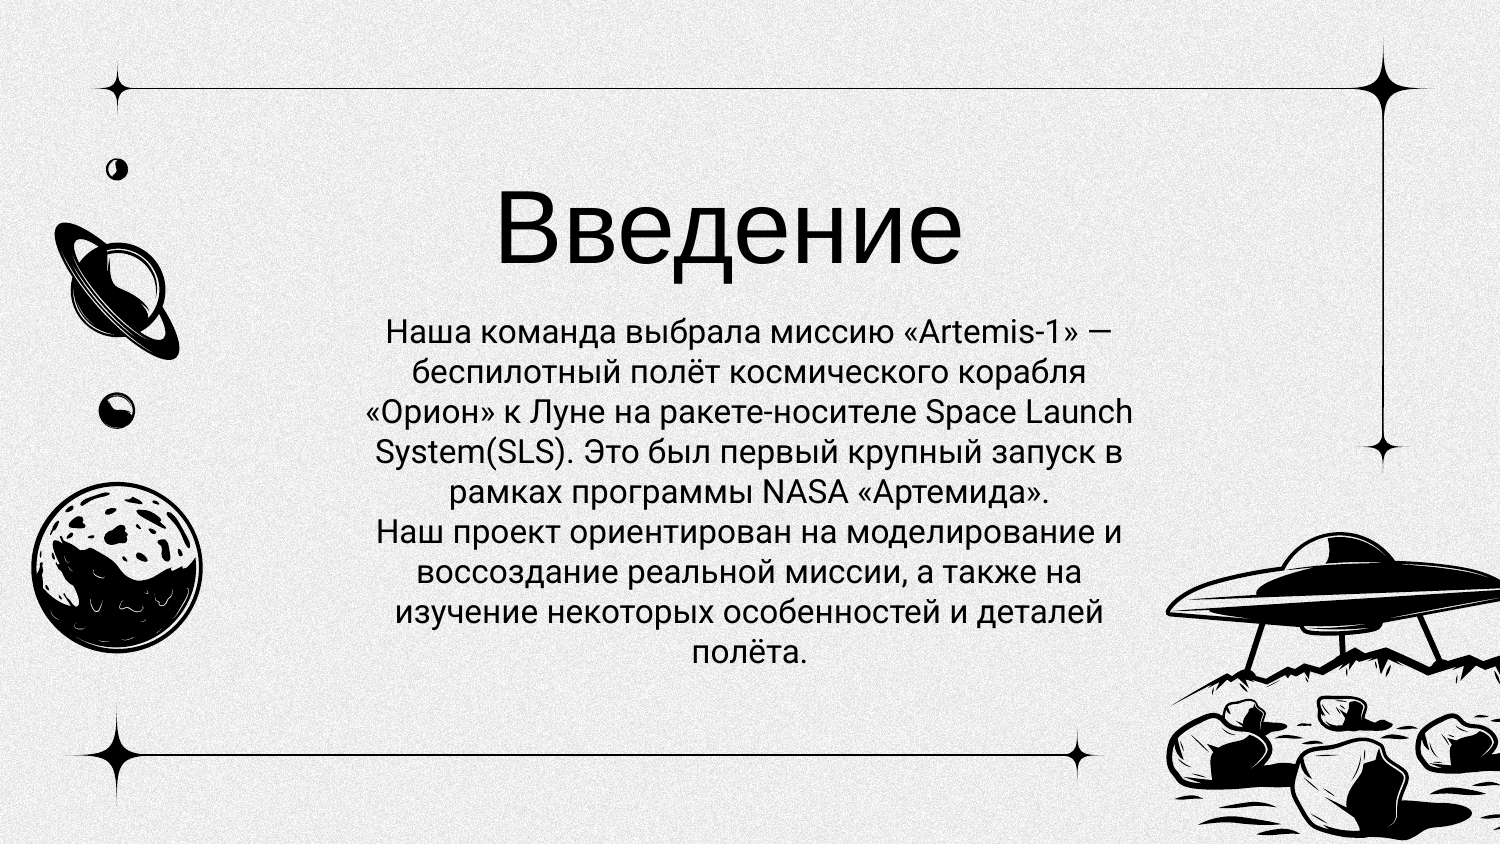

# Введение
Наша команда выбрала миссию «Artemis-1» — беспилотный полёт космического корабля «Орион» к Луне на ракете-носителе Space Launch System(SLS). Это был первый крупный запуск в рамках программы NASA «Артемида».
Наш проект ориентирован на моделирование и воссоздание реальной миссии, а также на изучение некоторых особенностей и деталей полёта.